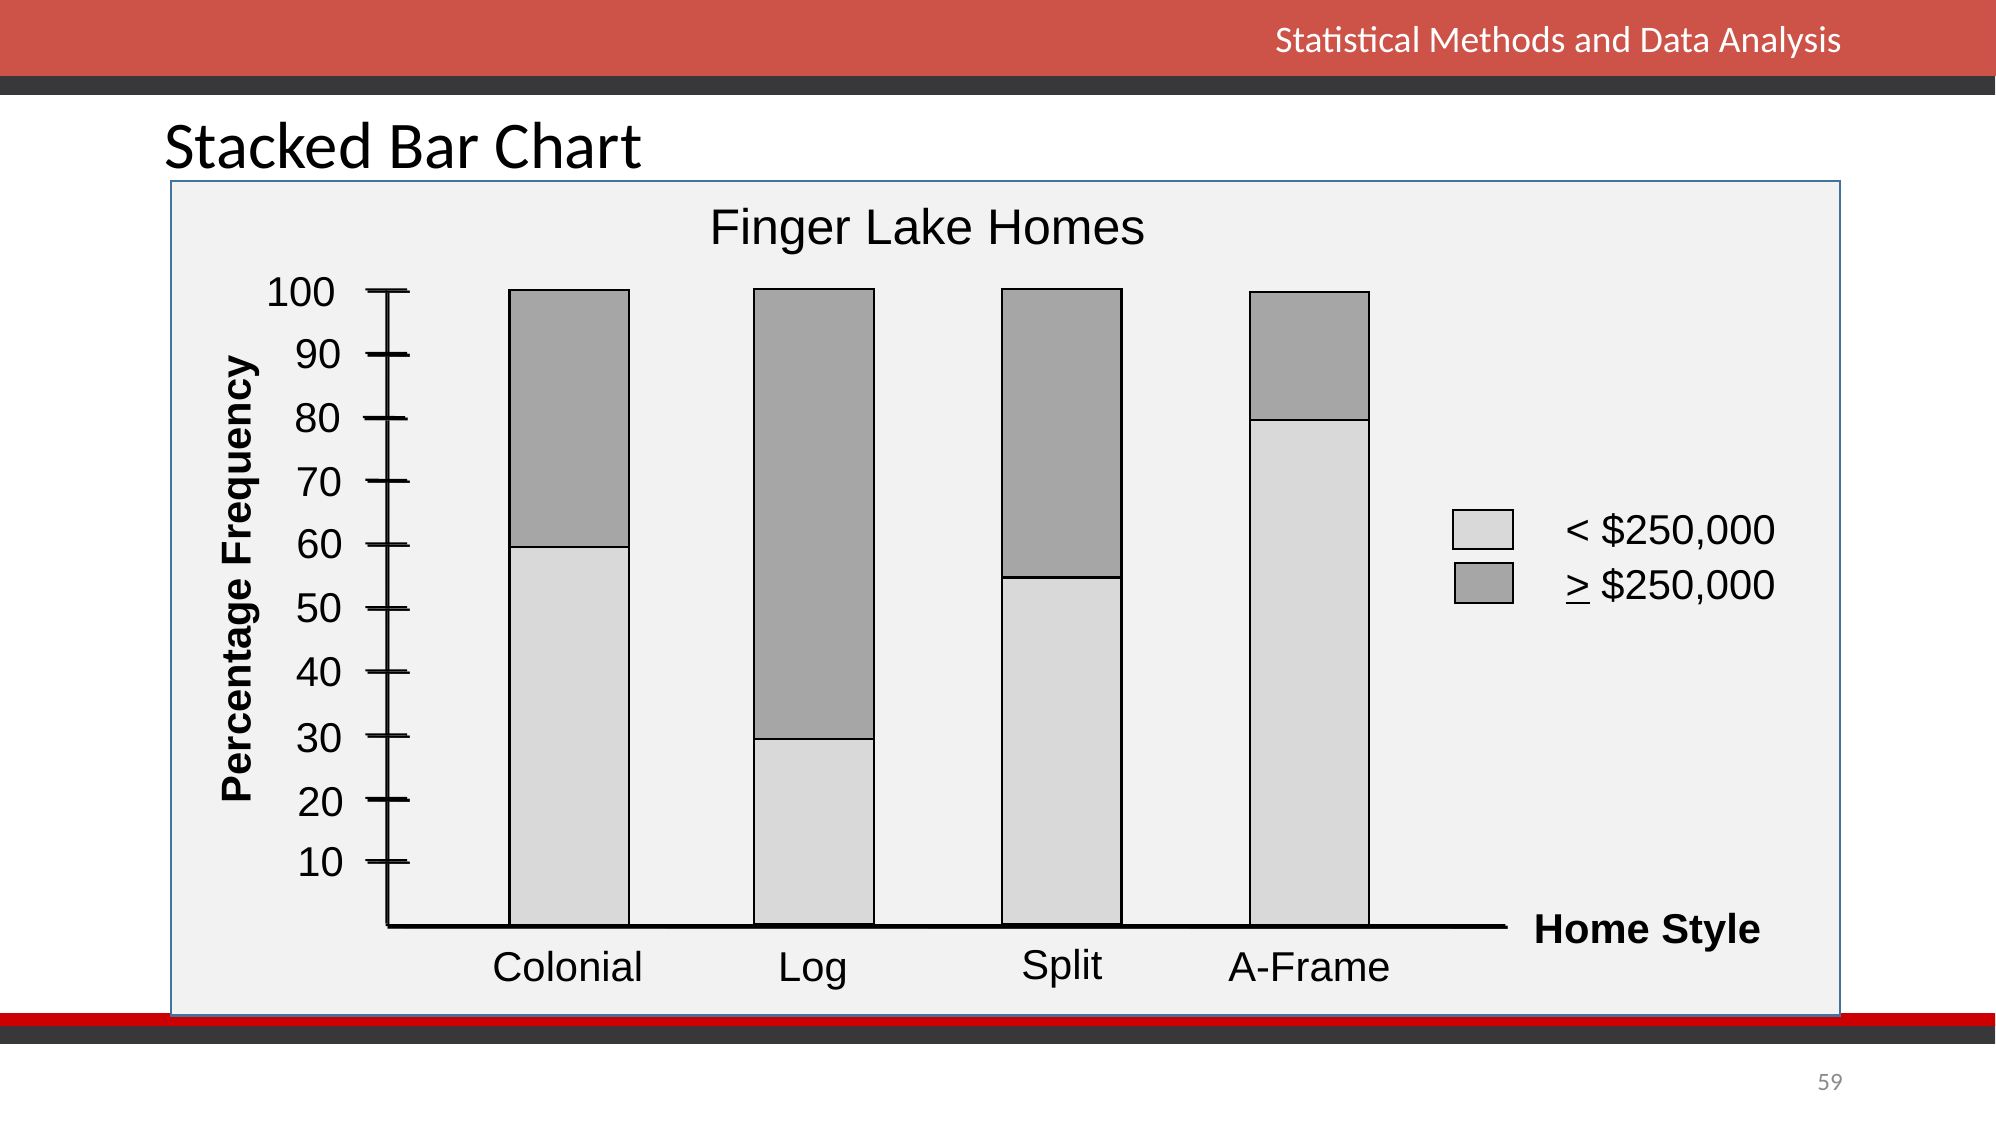

Stacked Bar Chart

Finger Lake Homes
100
90
80
70
60
50
40
30
20
10

< $250,000

Percentage Frequency

> $250,000

Home Style

A-Frame
Colonial
Log
 Split
59